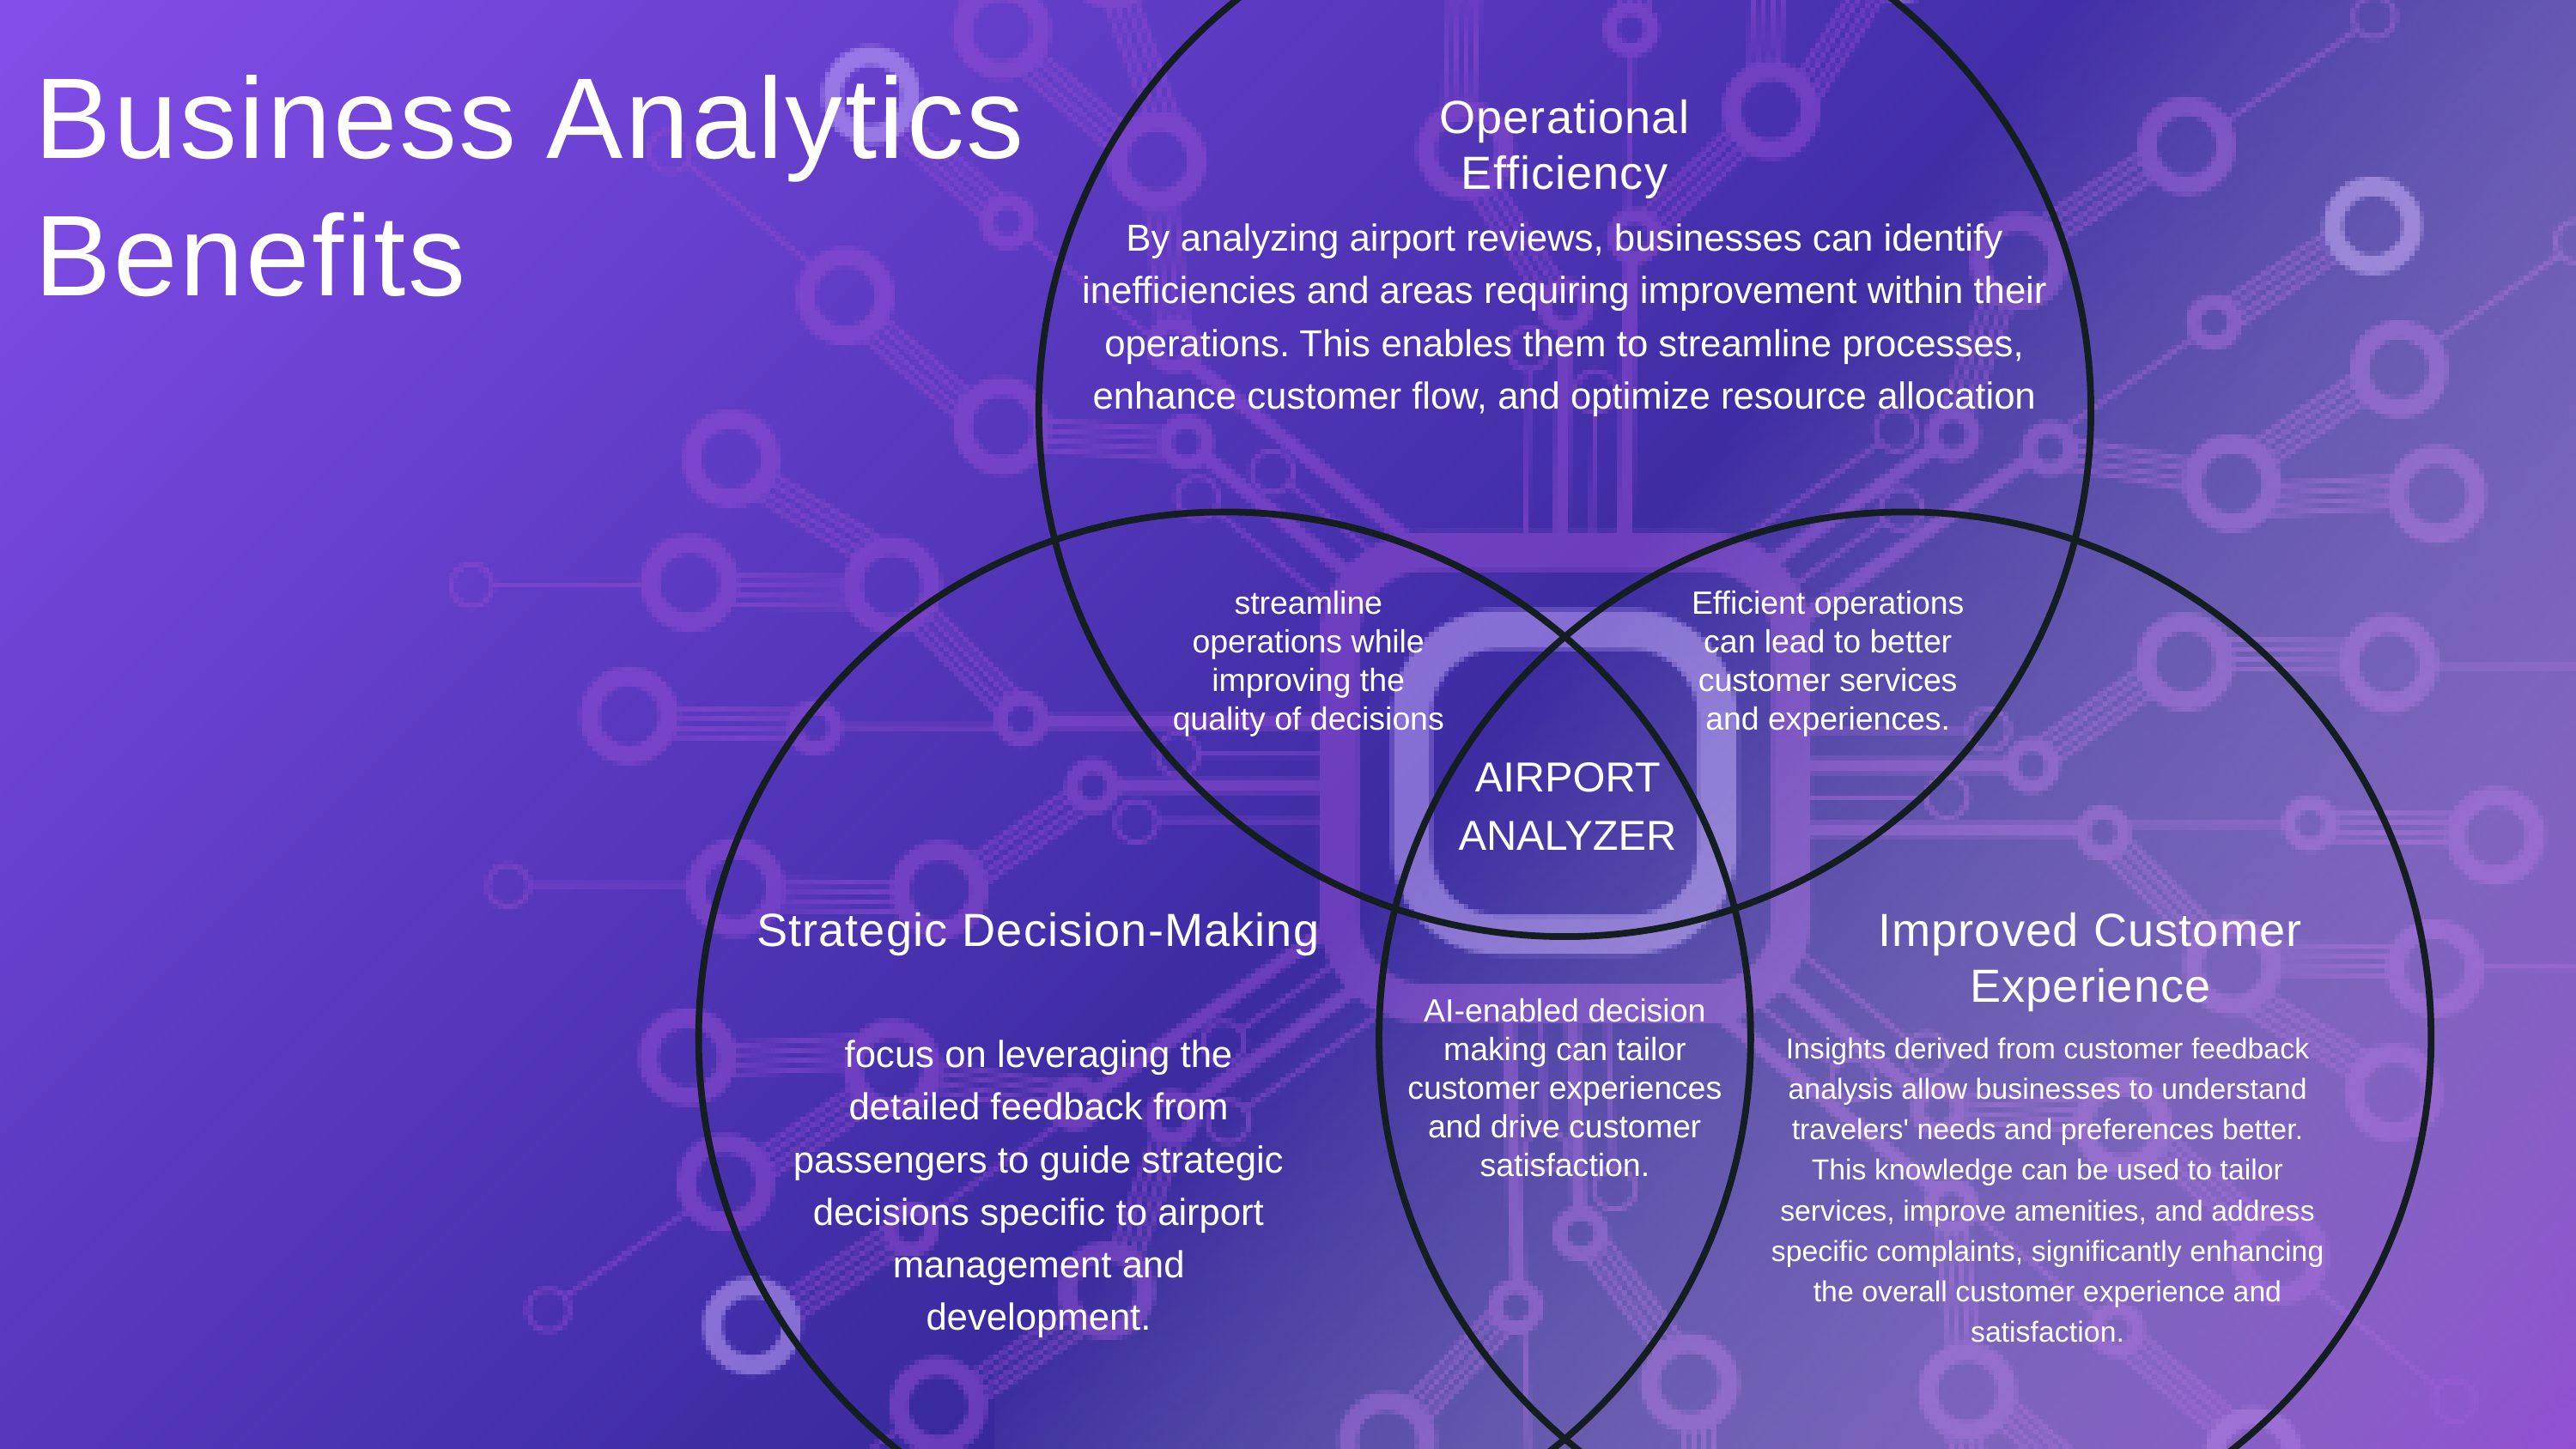

Business Analytics
Benefits
Operational Efficiency
By analyzing airport reviews, businesses can identify inefficiencies and areas requiring improvement within their operations. This enables them to streamline processes, enhance customer flow, and optimize resource allocation

streamline operations while improving the quality of decisions
Efficient operations can lead to better customer services and experiences.
AIRPORT ANALYZER
Strategic Decision-Making
Improved Customer Experience
AI-enabled decision making can tailor customer experiences and drive customer satisfaction.
focus on leveraging the detailed feedback from passengers to guide strategic decisions specific to airport management and development.
Insights derived from customer feedback analysis allow businesses to understand travelers' needs and preferences better. This knowledge can be used to tailor services, improve amenities, and address specific complaints, significantly enhancing the overall customer experience and satisfaction.